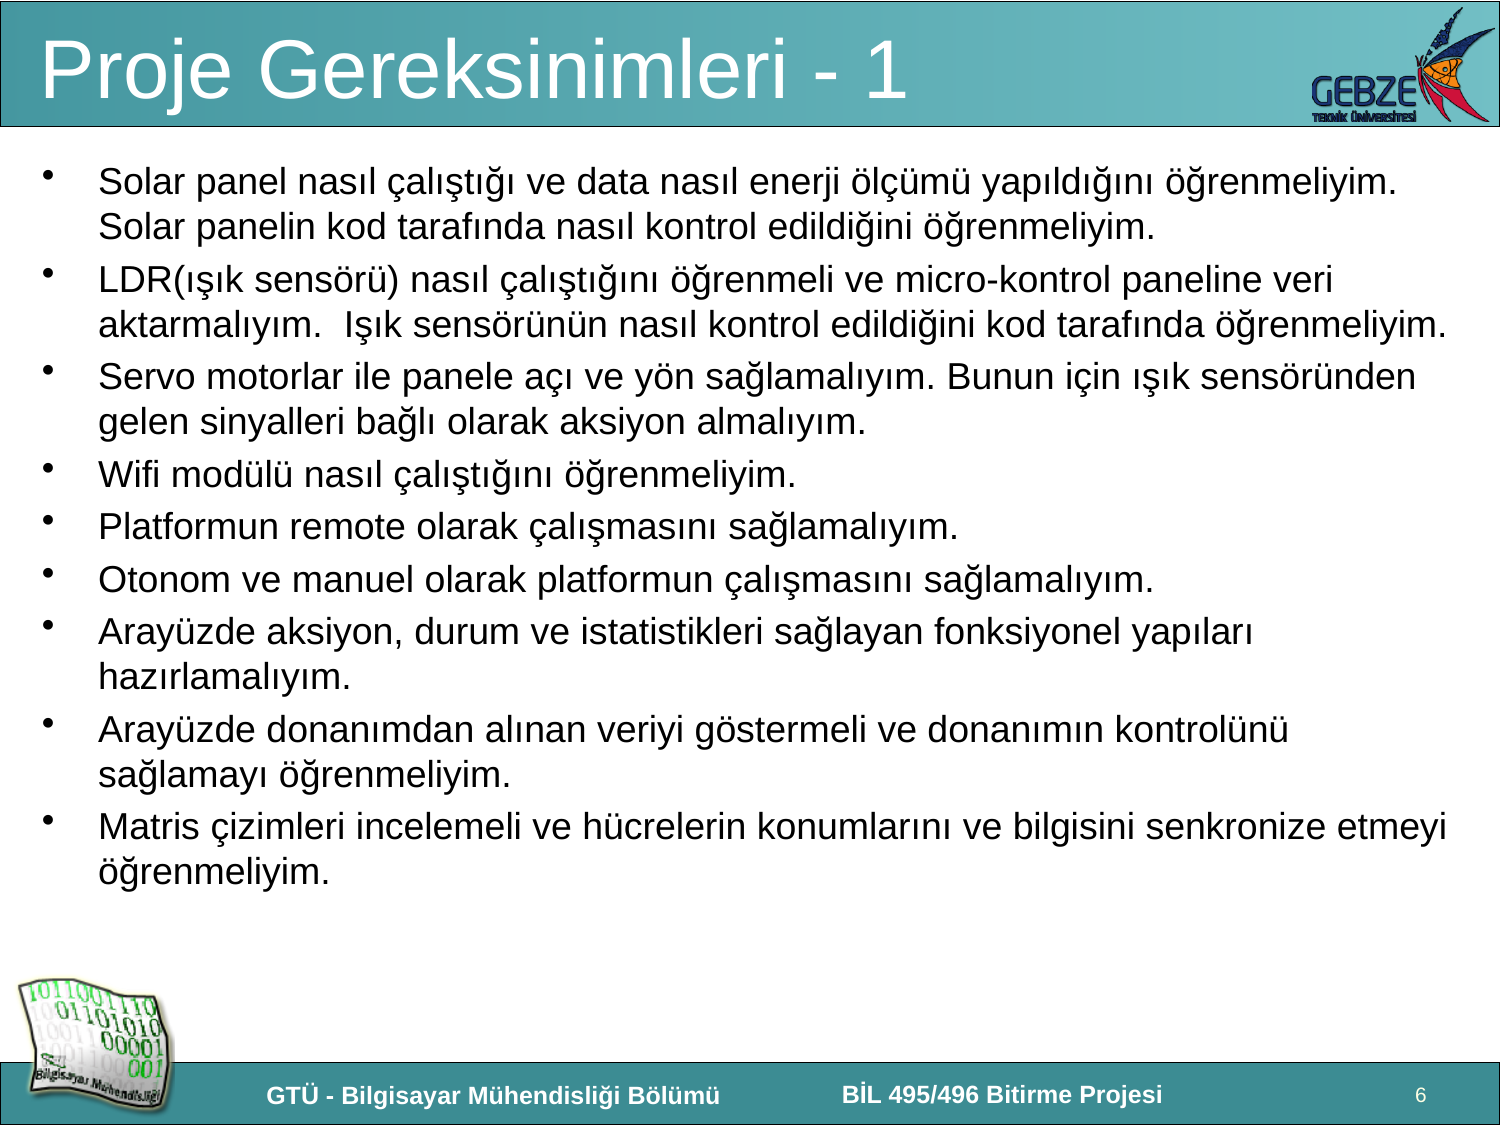

# Proje Gereksinimleri - 1
Solar panel nasıl çalıştığı ve data nasıl enerji ölçümü yapıldığını öğrenmeliyim. Solar panelin kod tarafında nasıl kontrol edildiğini öğrenmeliyim.
LDR(ışık sensörü) nasıl çalıştığını öğrenmeli ve micro-kontrol paneline veri aktarmalıyım.  Işık sensörünün nasıl kontrol edildiğini kod tarafında öğrenmeliyim.
Servo motorlar ile panele açı ve yön sağlamalıyım. Bunun için ışık sensöründen gelen sinyalleri bağlı olarak aksiyon almalıyım.
Wifi modülü nasıl çalıştığını öğrenmeliyim.
Platformun remote olarak çalışmasını sağlamalıyım.
Otonom ve manuel olarak platformun çalışmasını sağlamalıyım.
Arayüzde aksiyon, durum ve istatistikleri sağlayan fonksiyonel yapıları hazırlamalıyım.
Arayüzde donanımdan alınan veriyi göstermeli ve donanımın kontrolünü sağlamayı öğrenmeliyim.
Matris çizimleri incelemeli ve hücrelerin konumlarını ve bilgisini senkronize etmeyi öğrenmeliyim.
6